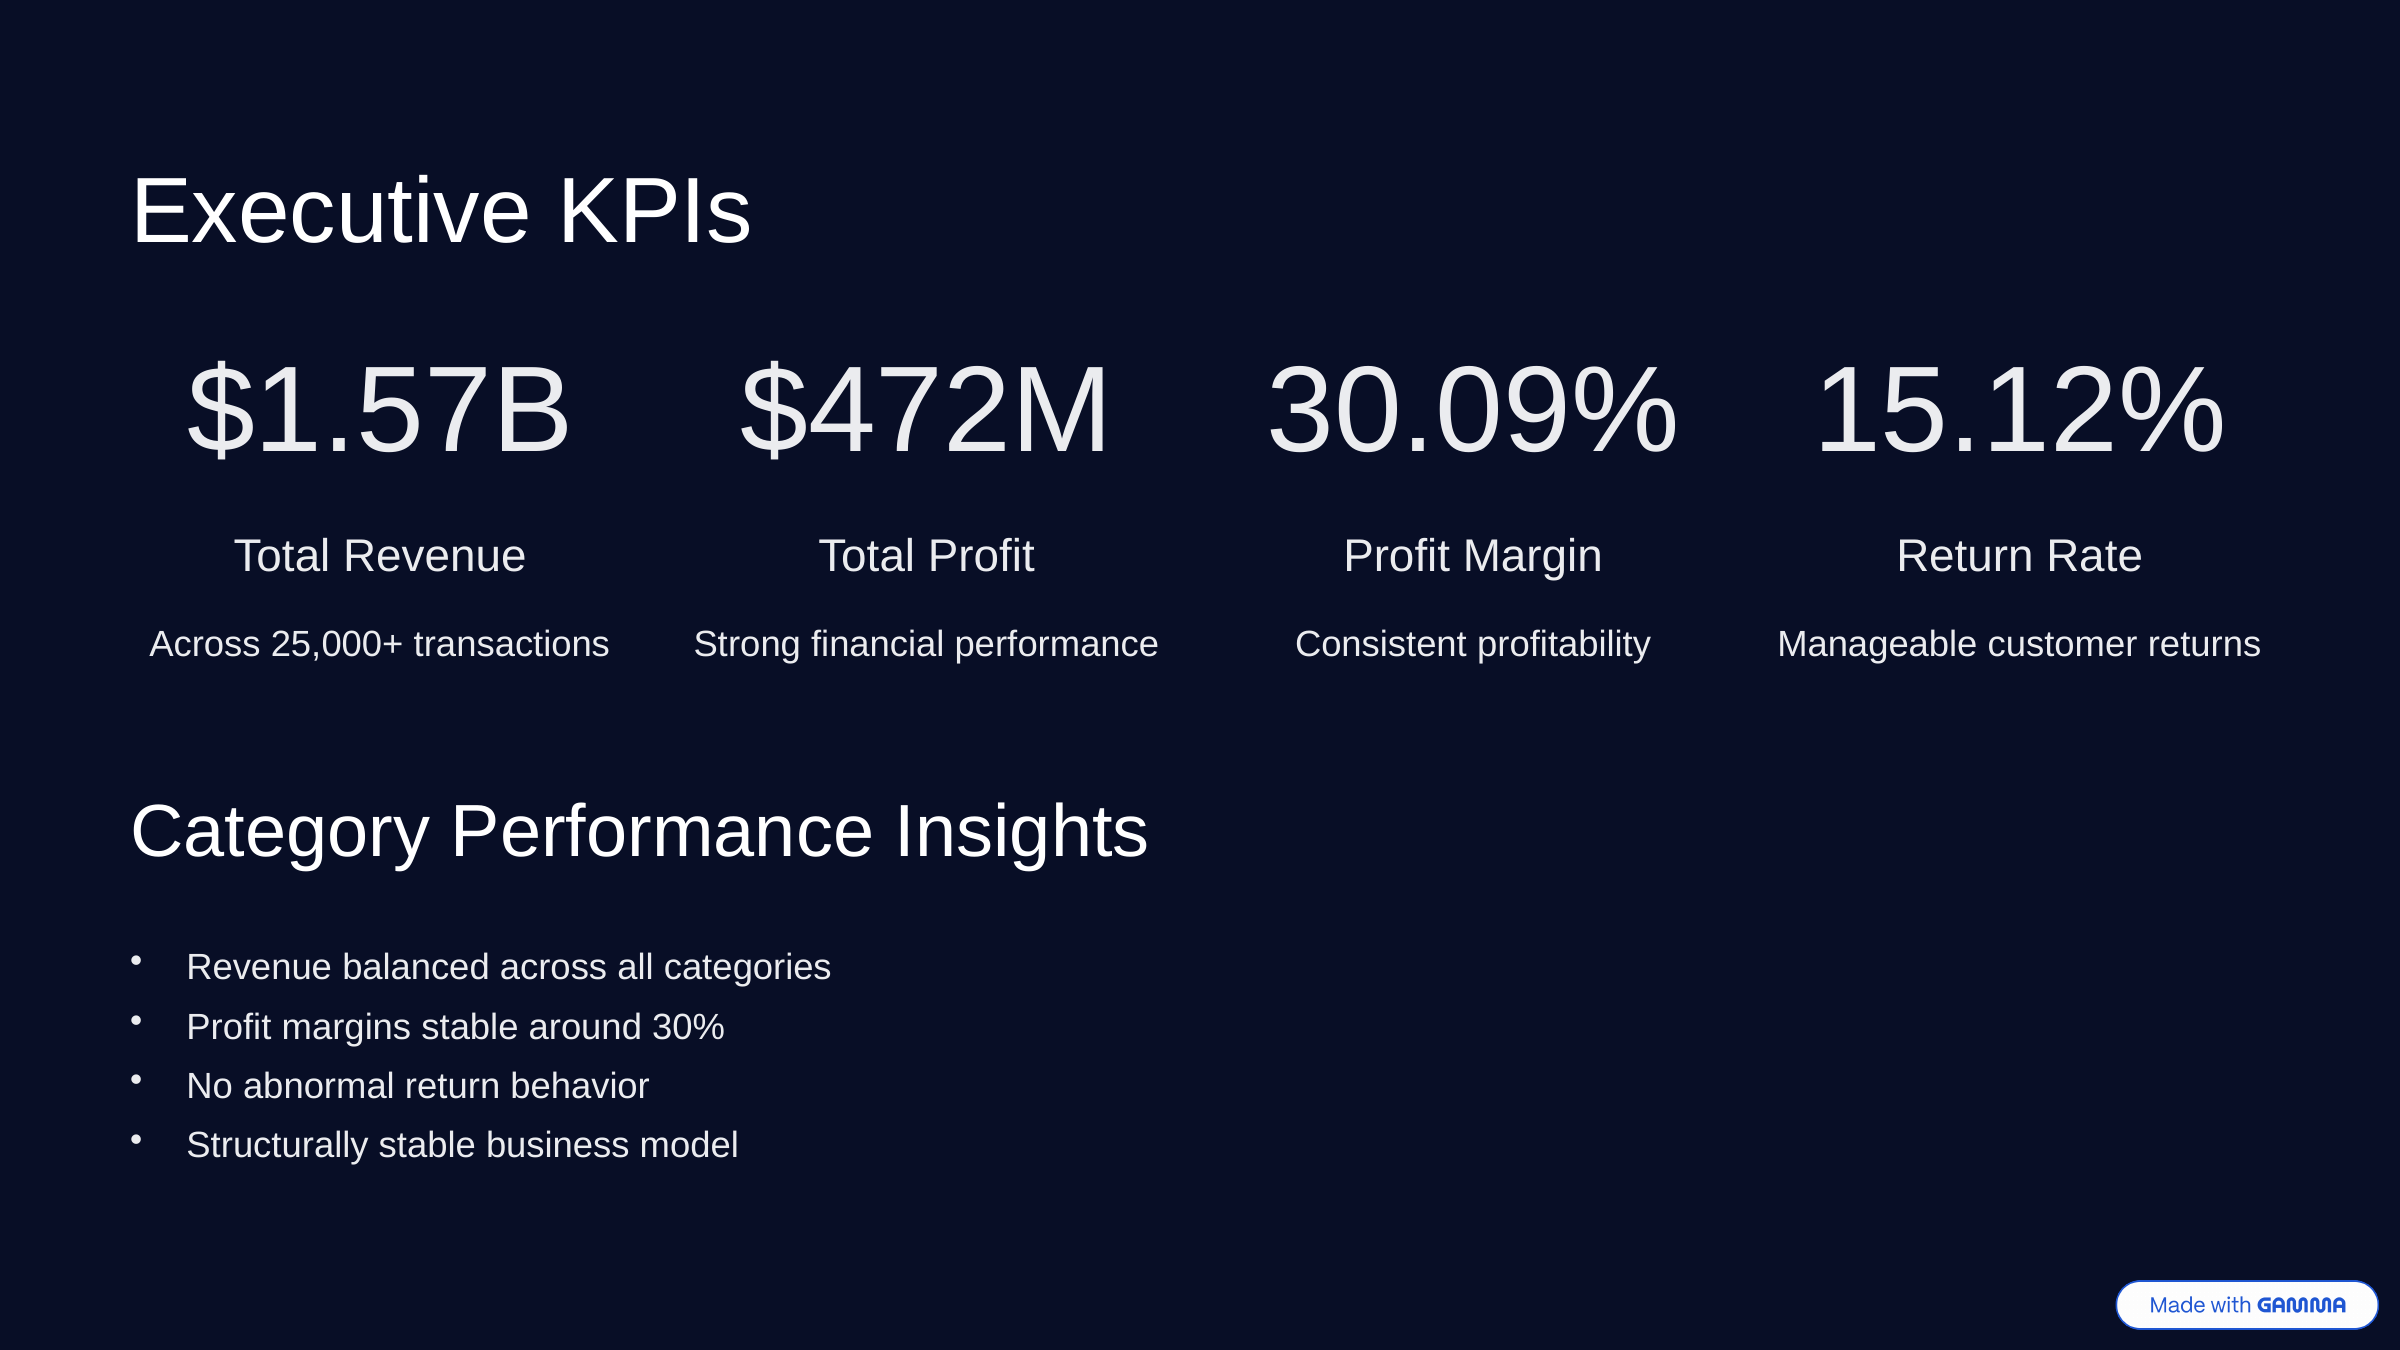

Executive KPIs
$1.57B
$472M
30.09%
15.12%
Total Revenue
Total Profit
Profit Margin
Return Rate
Across 25,000+ transactions
Strong financial performance
Consistent profitability
Manageable customer returns
Category Performance Insights
Revenue balanced across all categories
Profit margins stable around 30%
No abnormal return behavior
Structurally stable business model